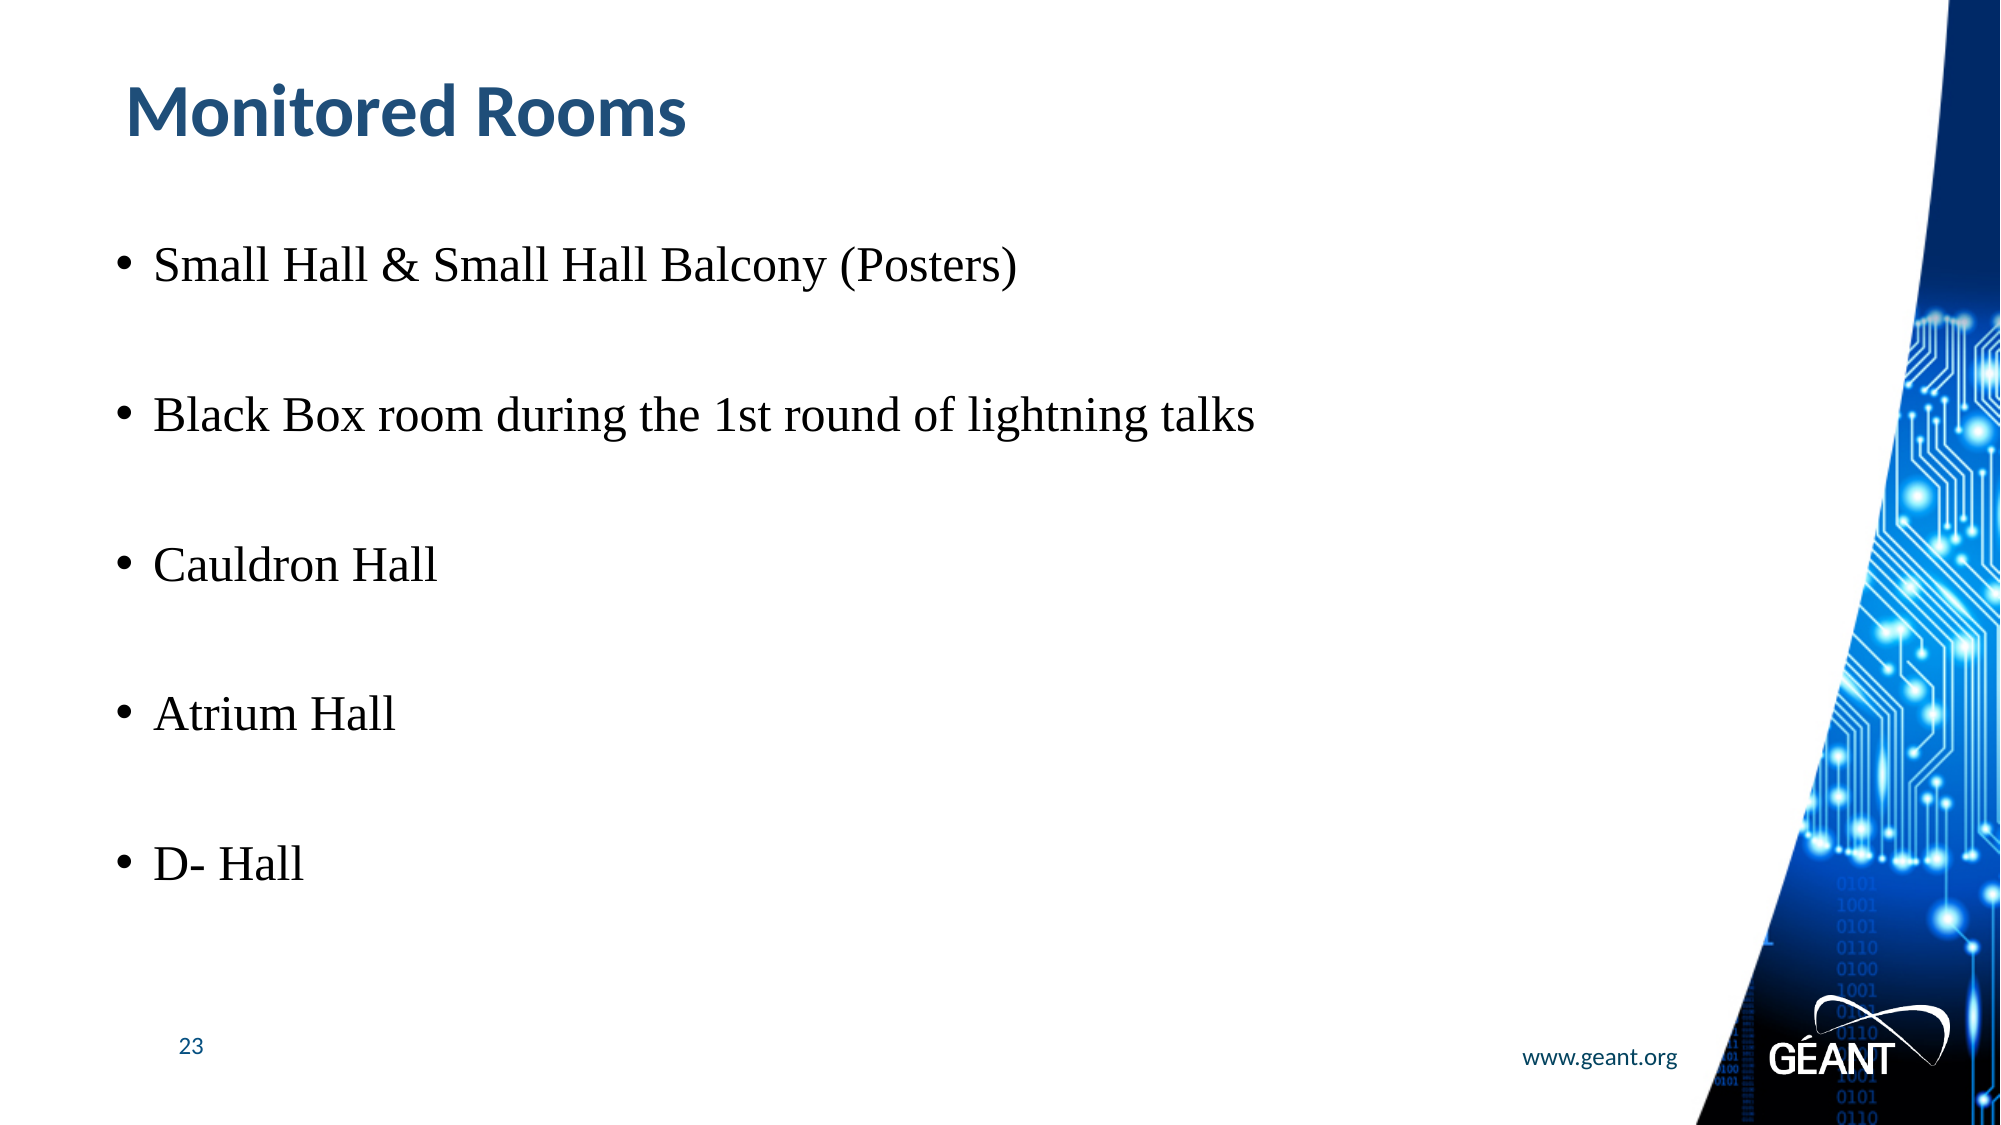

Monitored Rooms
Small Hall & Small Hall Balcony (Posters)

Black Box room during the 1st round of lightning talks

Cauldron Hall

Atrium Hall

D- Hall